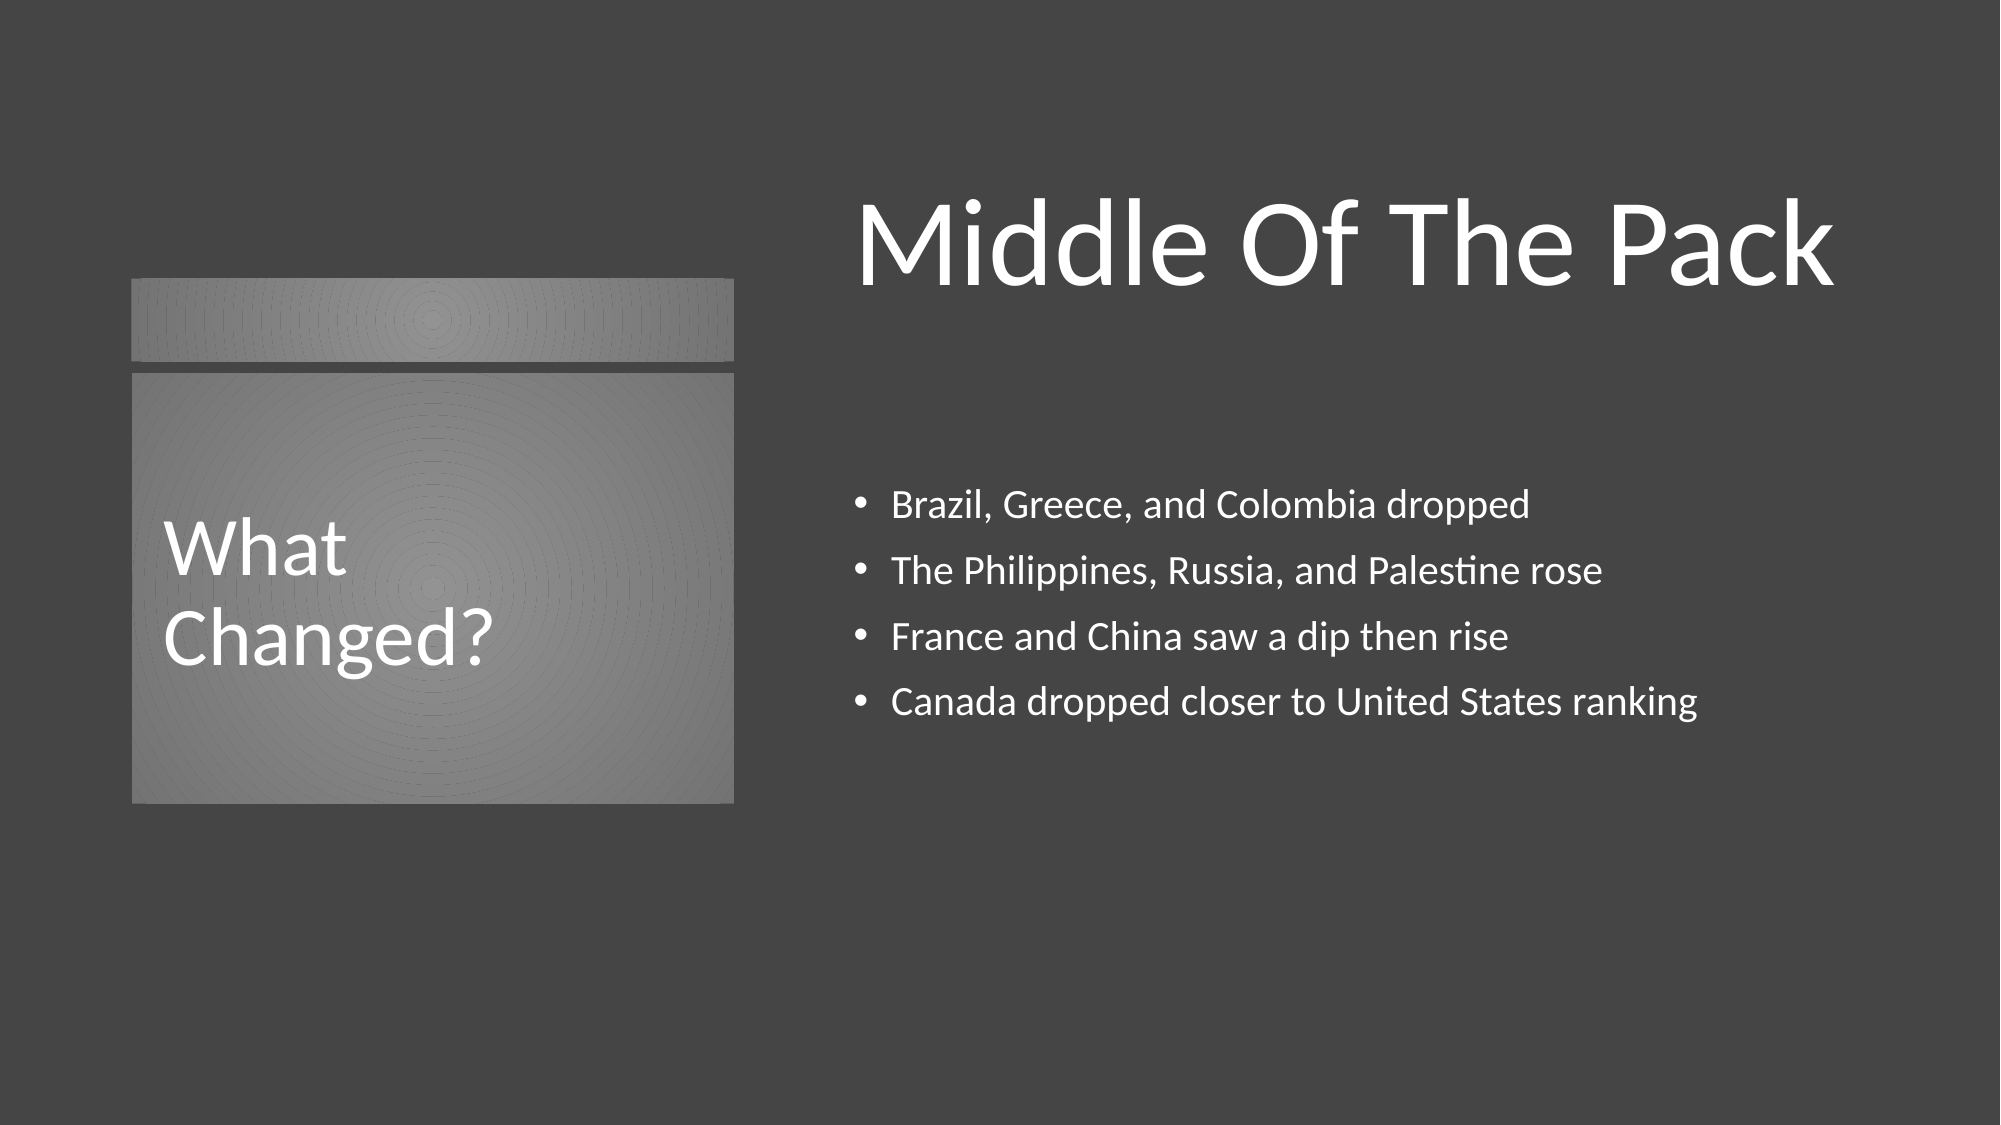

Middle Of The Pack

Brazil, Greece, and Colombia dropped
The Philippines, Russia, and Palestine rose
France and China saw a dip then rise
Canada dropped closer to United States ranking
# What Changed?